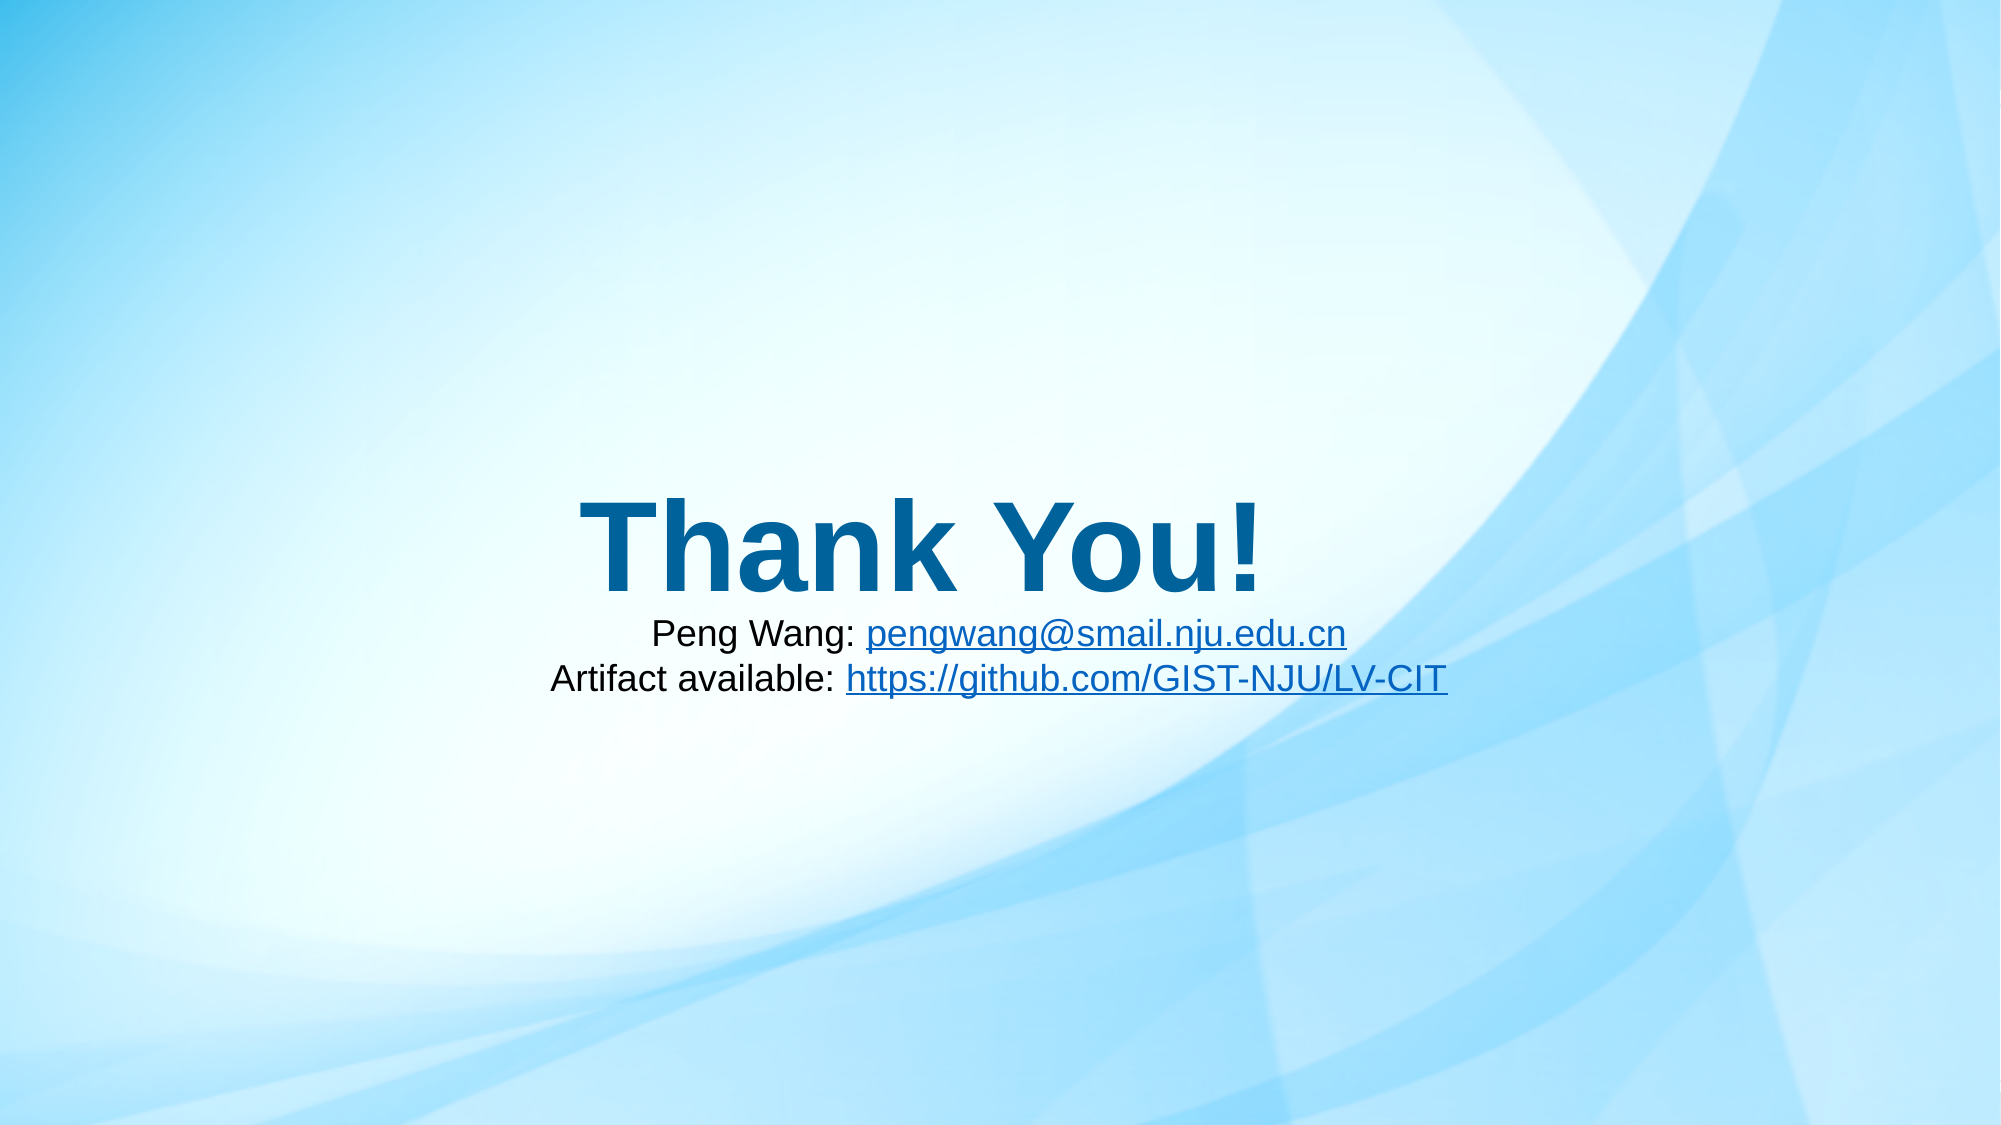

# Thank You!
Peng Wang: pengwang@smail.nju.edu.cn
Artifact available: https://github.com/GIST-NJU/LV-CIT